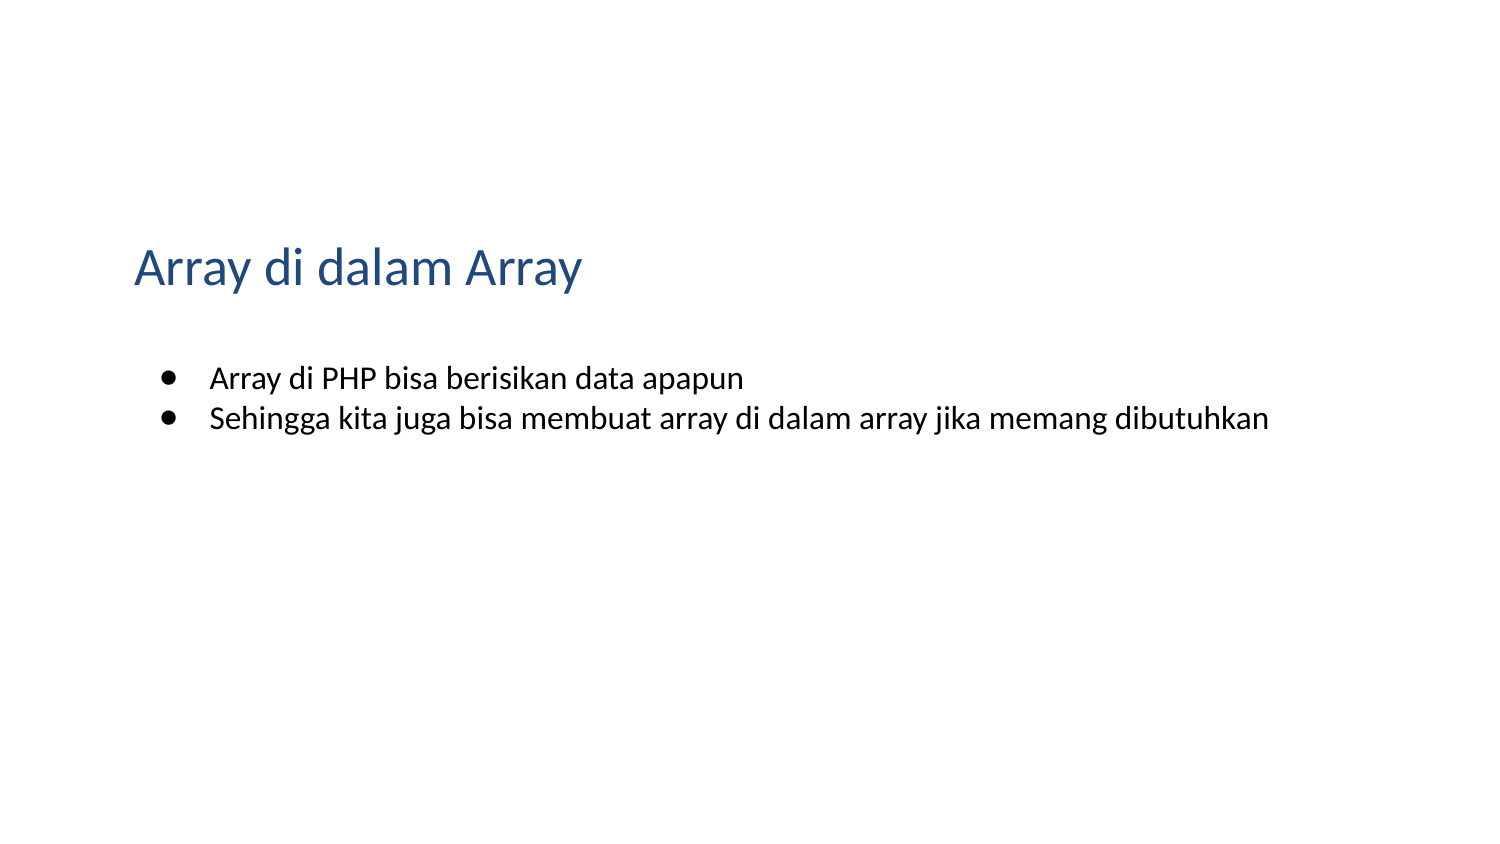

# Array di dalam Array
Array di PHP bisa berisikan data apapun
Sehingga kita juga bisa membuat array di dalam array jika memang dibutuhkan